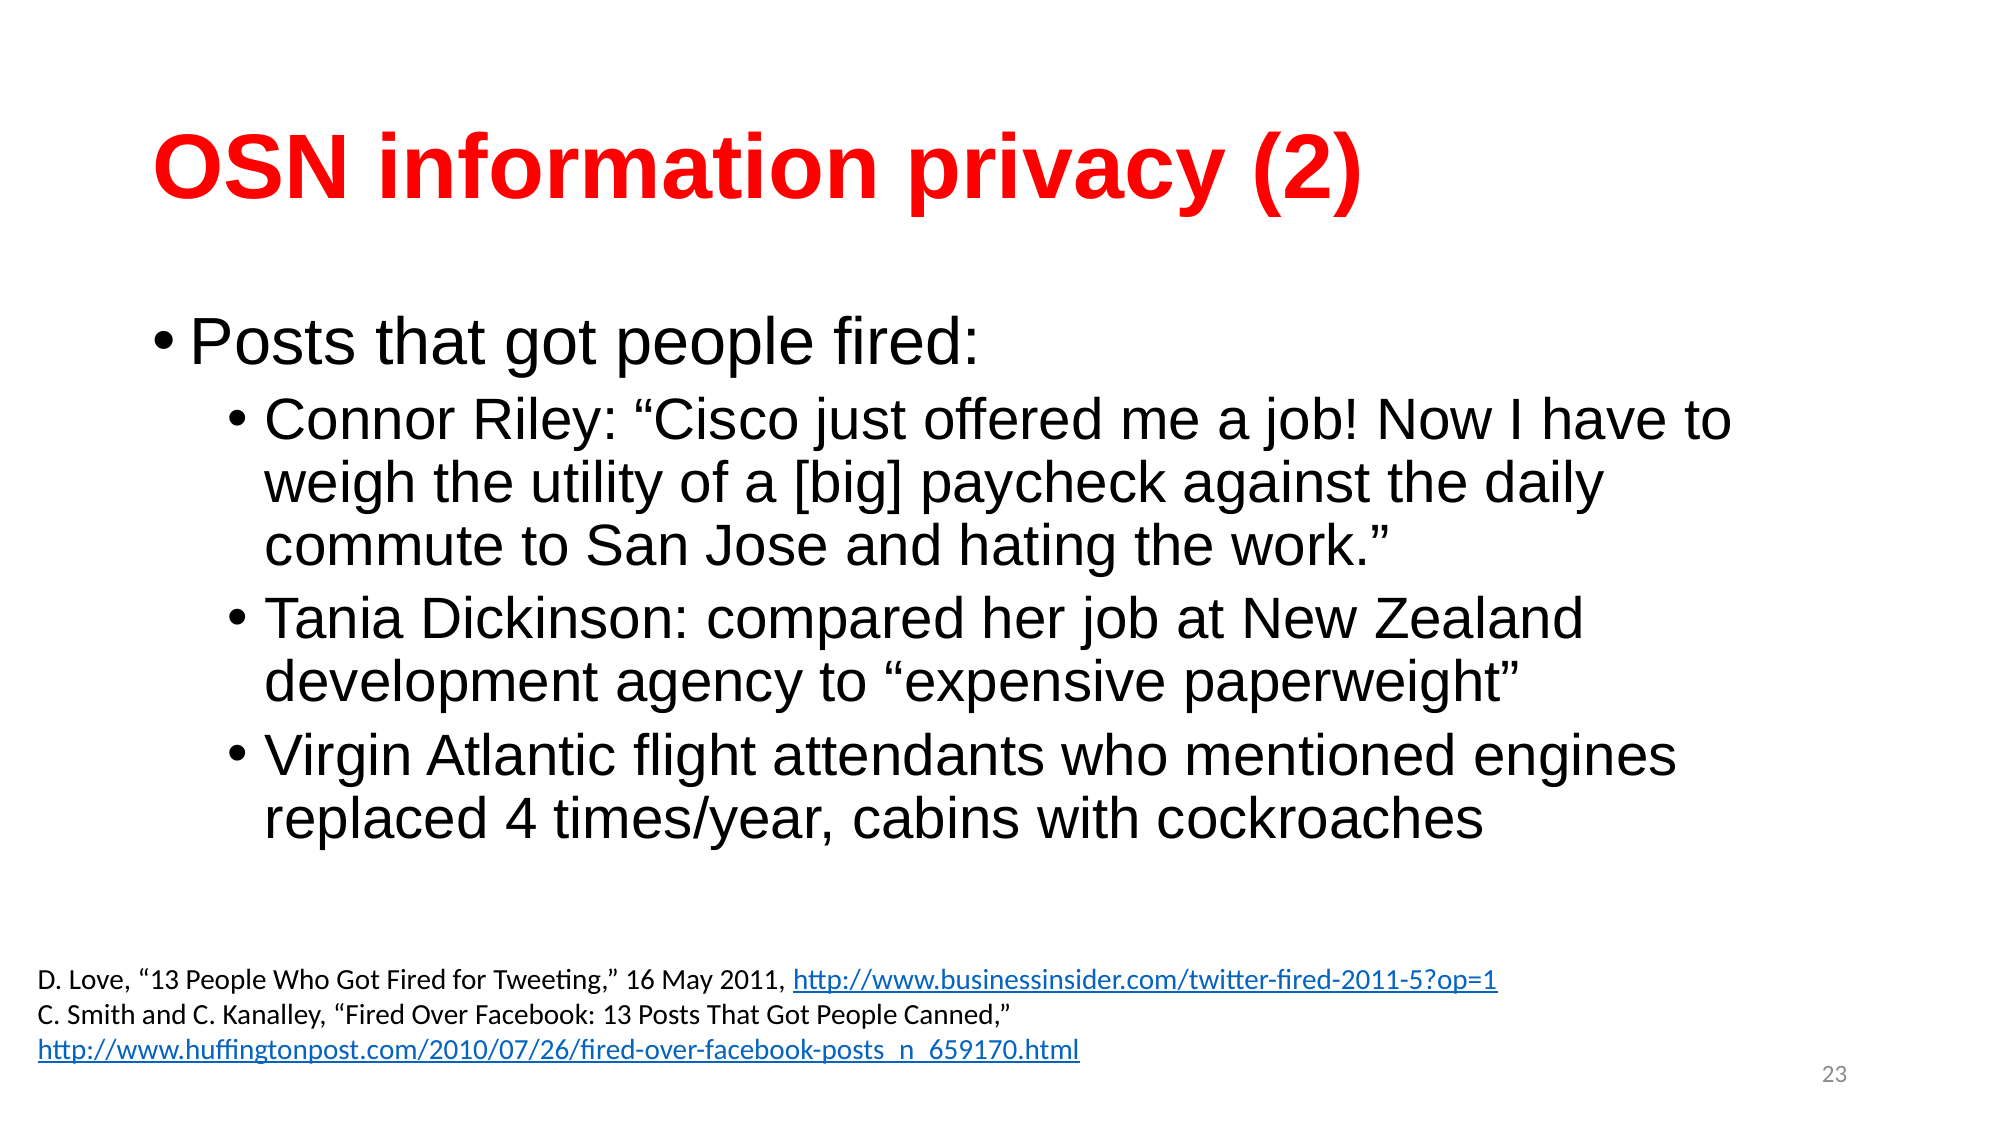

# OSN information privacy (2)
Posts that got people fired:
Connor Riley: “Cisco just offered me a job! Now I have to weigh the utility of a [big] paycheck against the daily commute to San Jose and hating the work.”
Tania Dickinson: compared her job at New Zealand development agency to “expensive paperweight”
Virgin Atlantic flight attendants who mentioned engines replaced 4 times/year, cabins with cockroaches

D. Love, “13 People Who Got Fired for Tweeting,” 16 May 2011, http://www.businessinsider.com/twitter-fired-2011-5?op=1
C. Smith and C. Kanalley, “Fired Over Facebook: 13 Posts That Got People Canned,” http://www.huffingtonpost.com/2010/07/26/fired-over-facebook-posts_n_659170.html
23